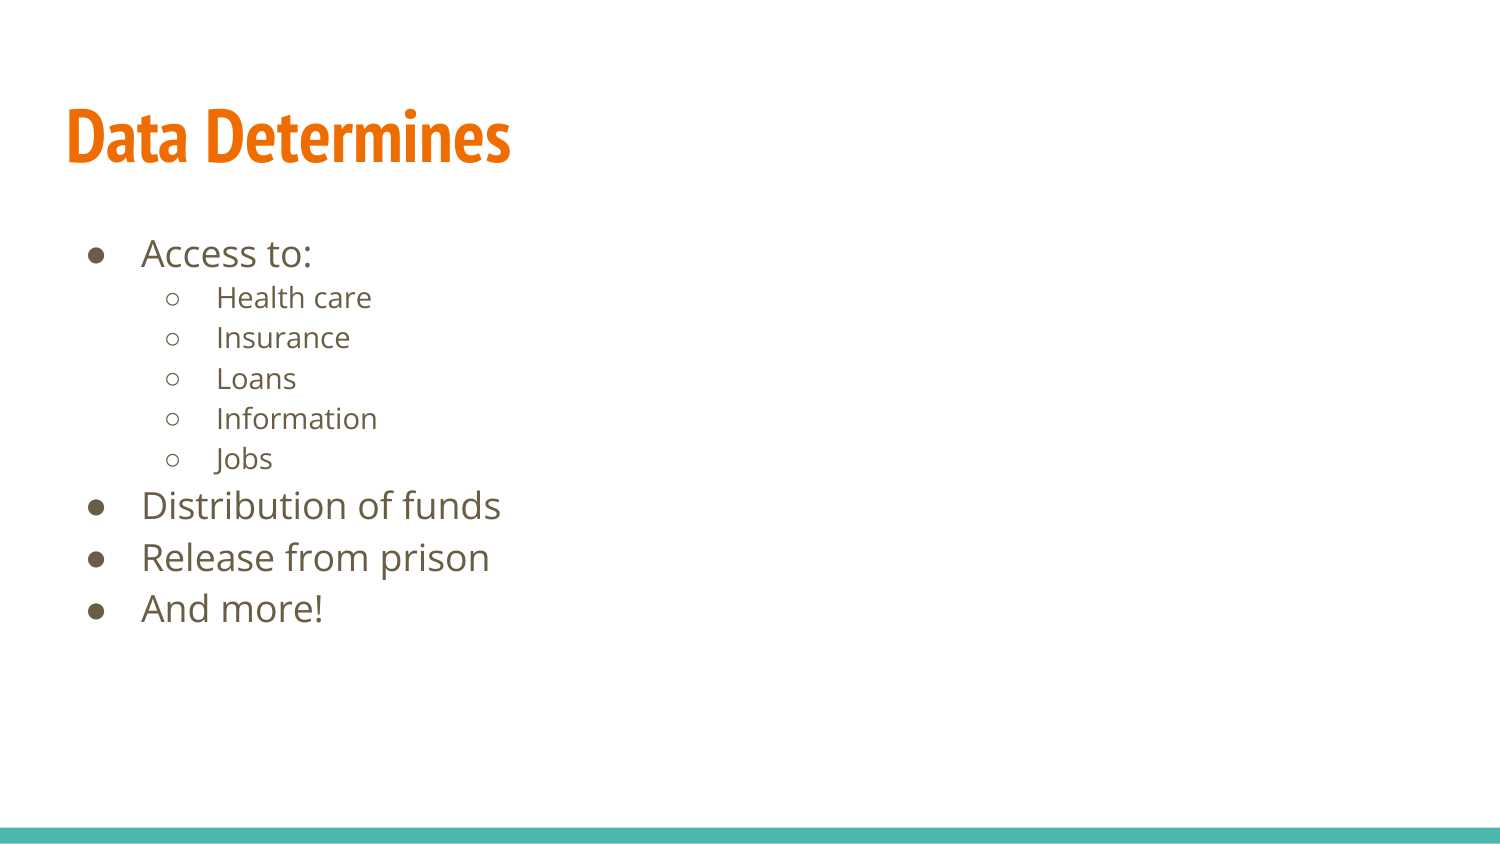

# Data Determines
Access to:
Health care
Insurance
Loans
Information
Jobs
Distribution of funds
Release from prison
And more!